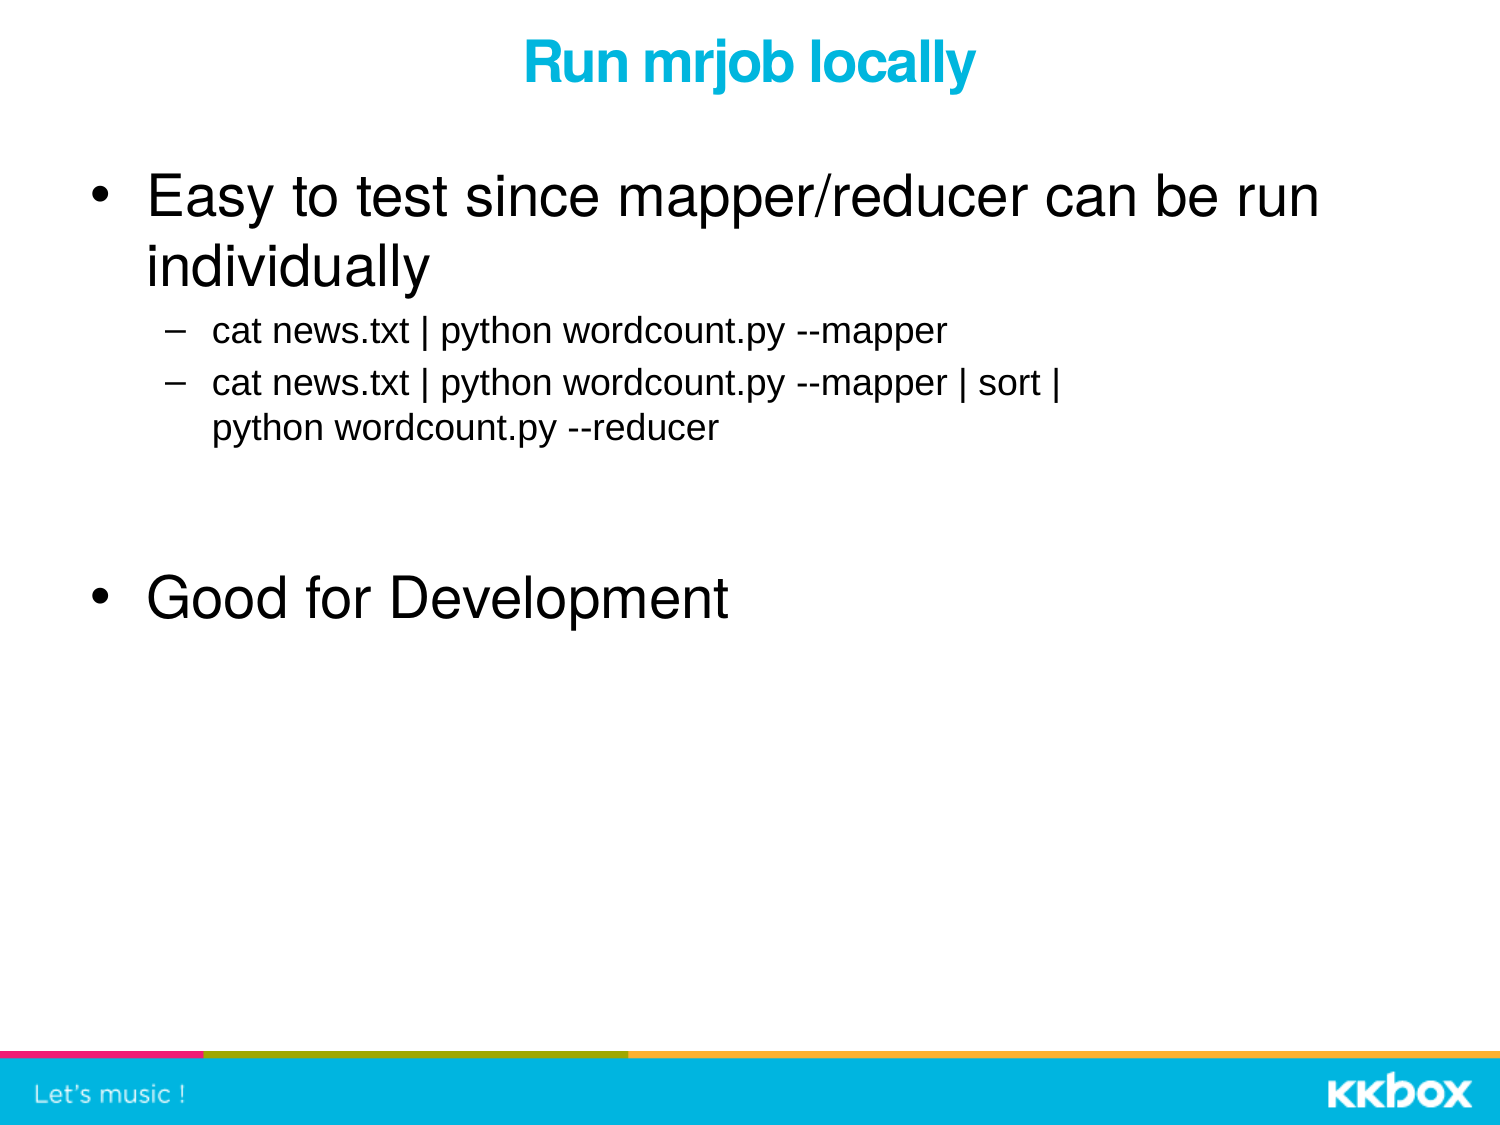

# Run mrjob locally
Easy to test since mapper/reducer can be run individually
cat news.txt | python wordcount.py --mapper
cat news.txt | python wordcount.py --mapper | sort |
python wordcount.py --reducer

Good for Development